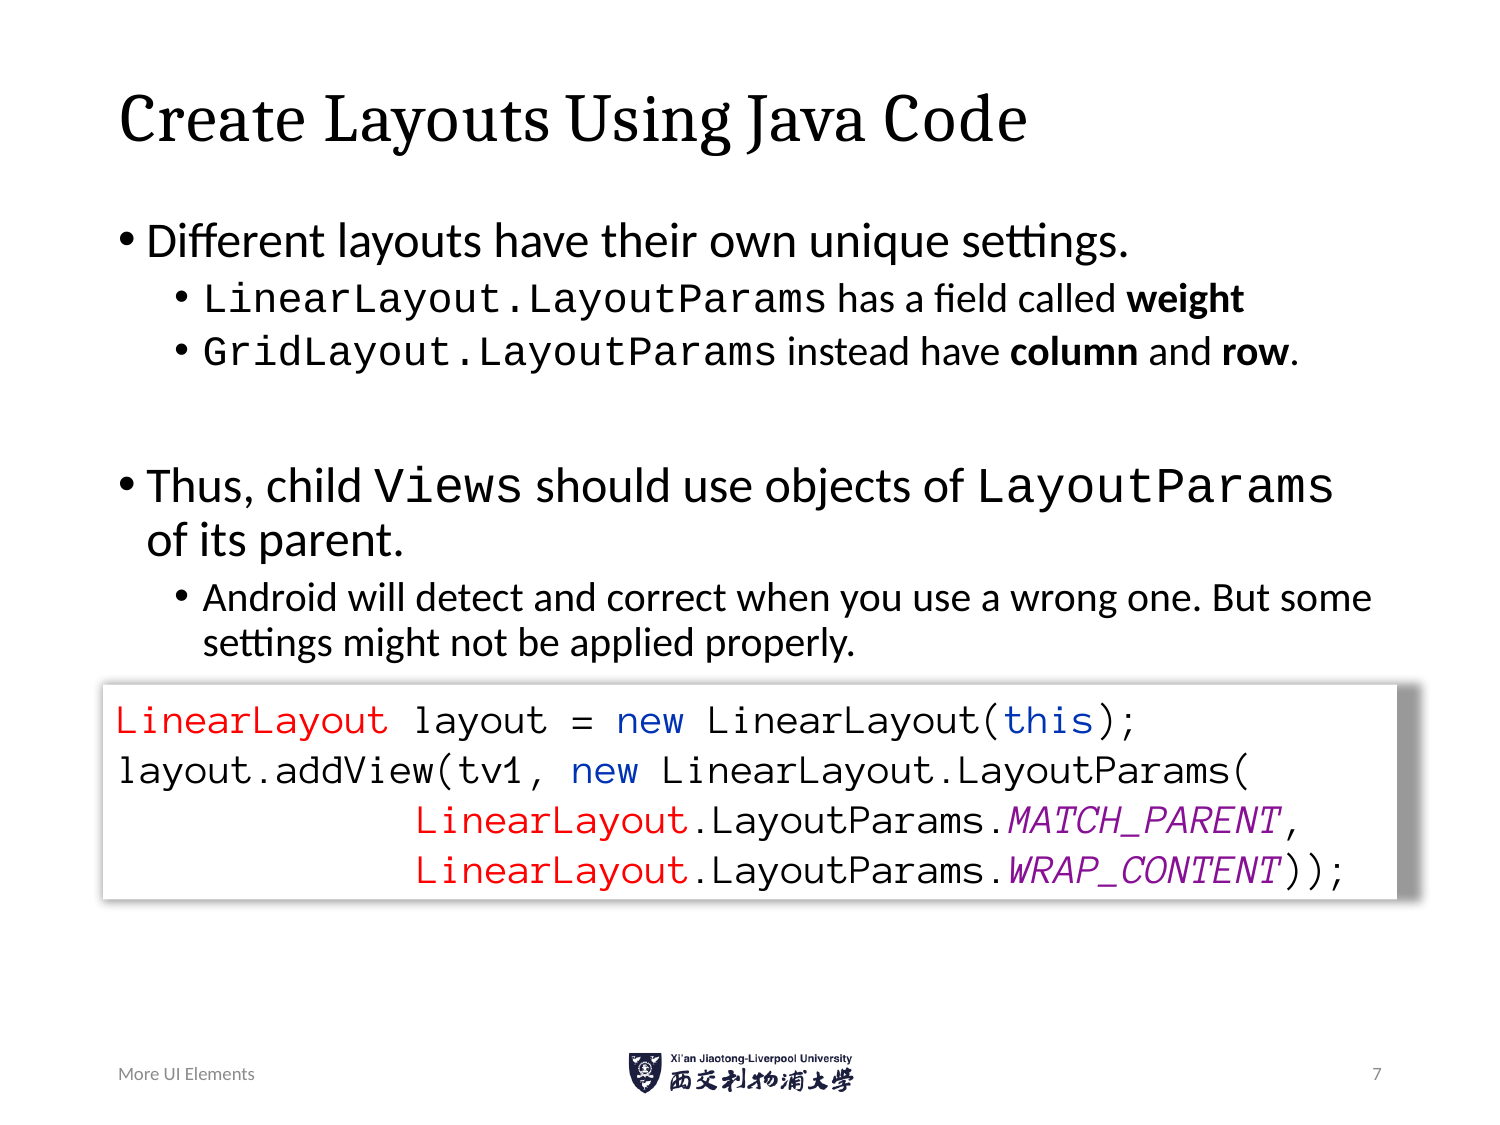

# Create Layouts Using Java Code
Different layouts have their own unique settings.
LinearLayout.LayoutParams has a field called weight
GridLayout.LayoutParams instead have column and row.

Thus, child Views should use objects of LayoutParams of its parent.
Android will detect and correct when you use a wrong one. But some settings might not be applied properly.

LinearLayout layout = new LinearLayout(this);
layout.addView(tv1, new LinearLayout.LayoutParams(
		LinearLayout.LayoutParams.MATCH_PARENT,
		LinearLayout.LayoutParams.WRAP_CONTENT));
More UI Elements
7